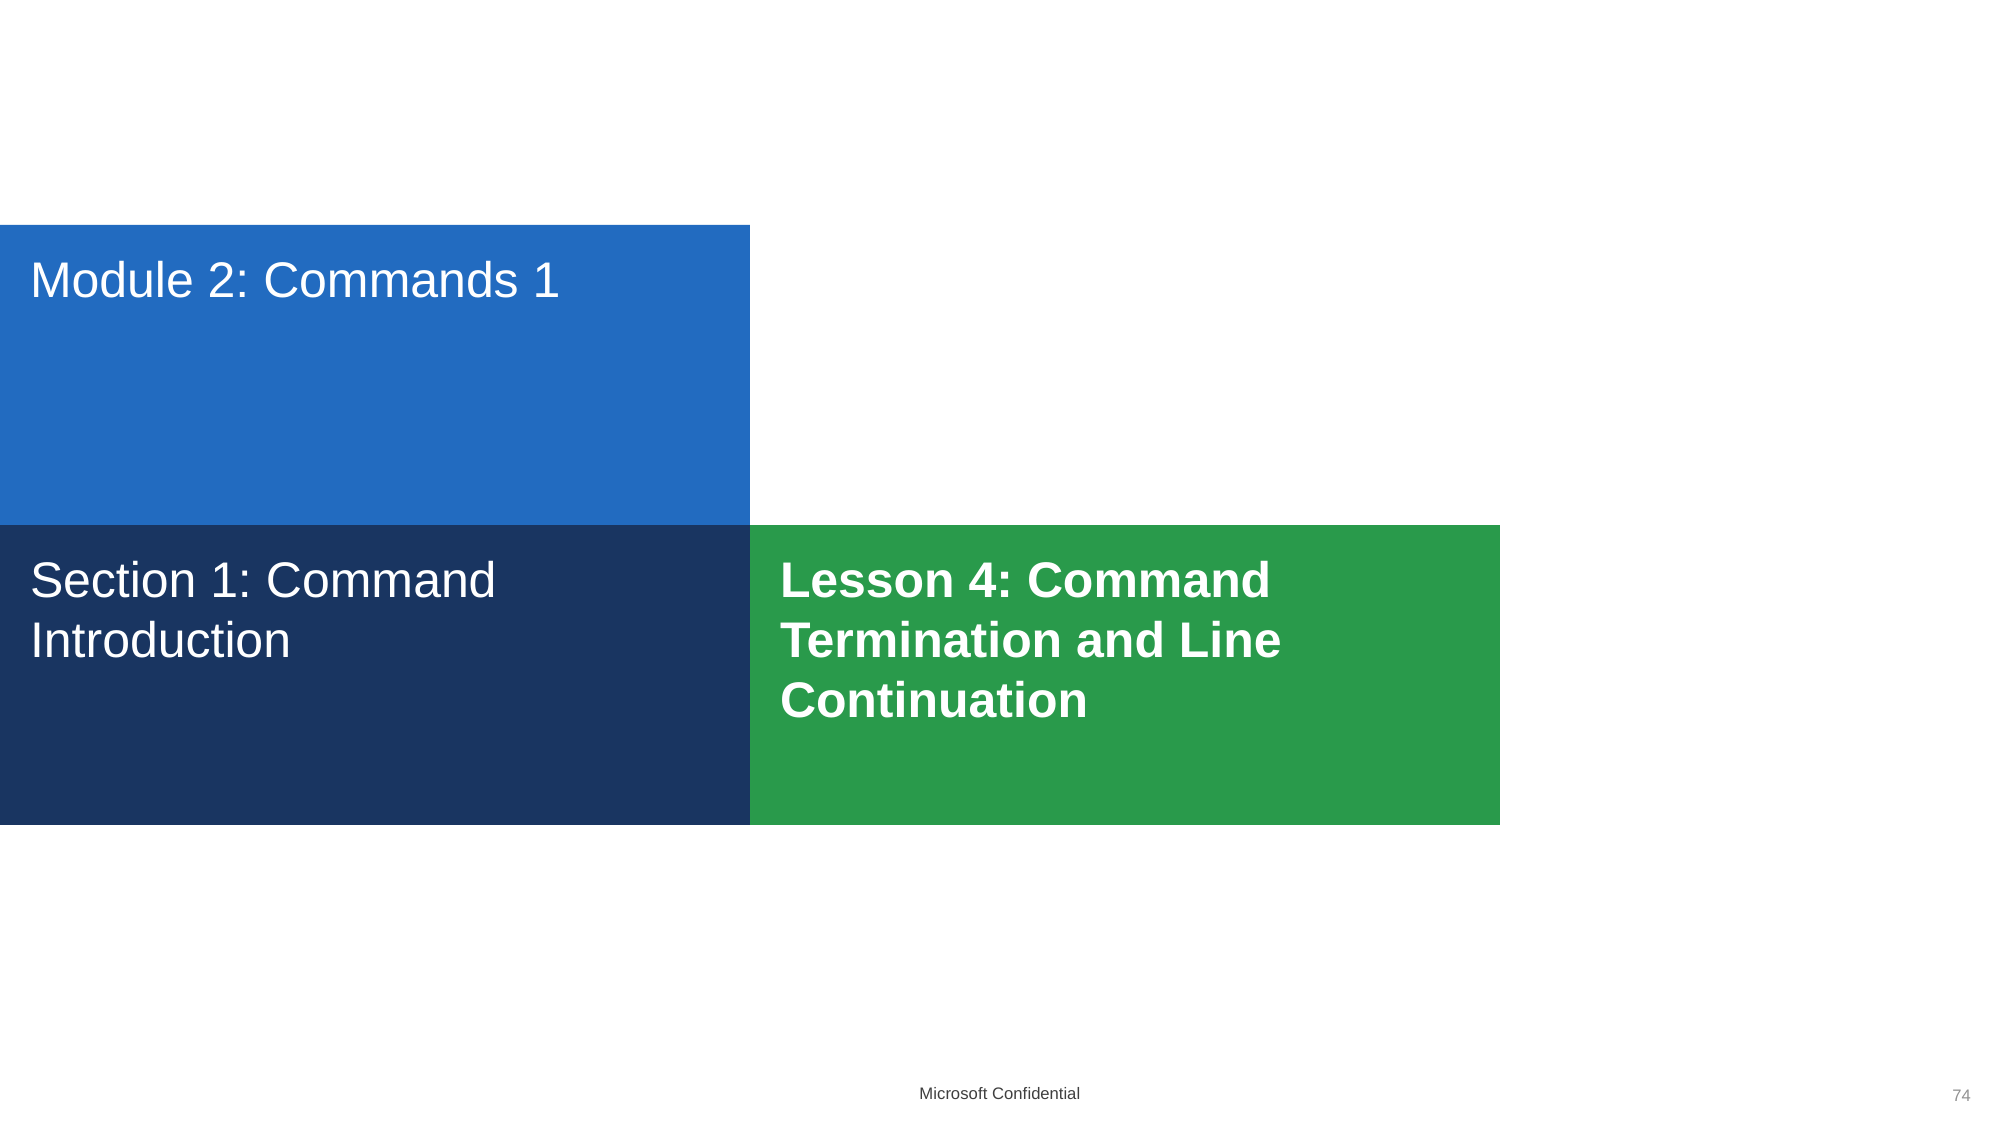

# Module 2: Commands 1
Section 1: Command Introduction
Lesson 4: Command Termination and Line Continuation
74